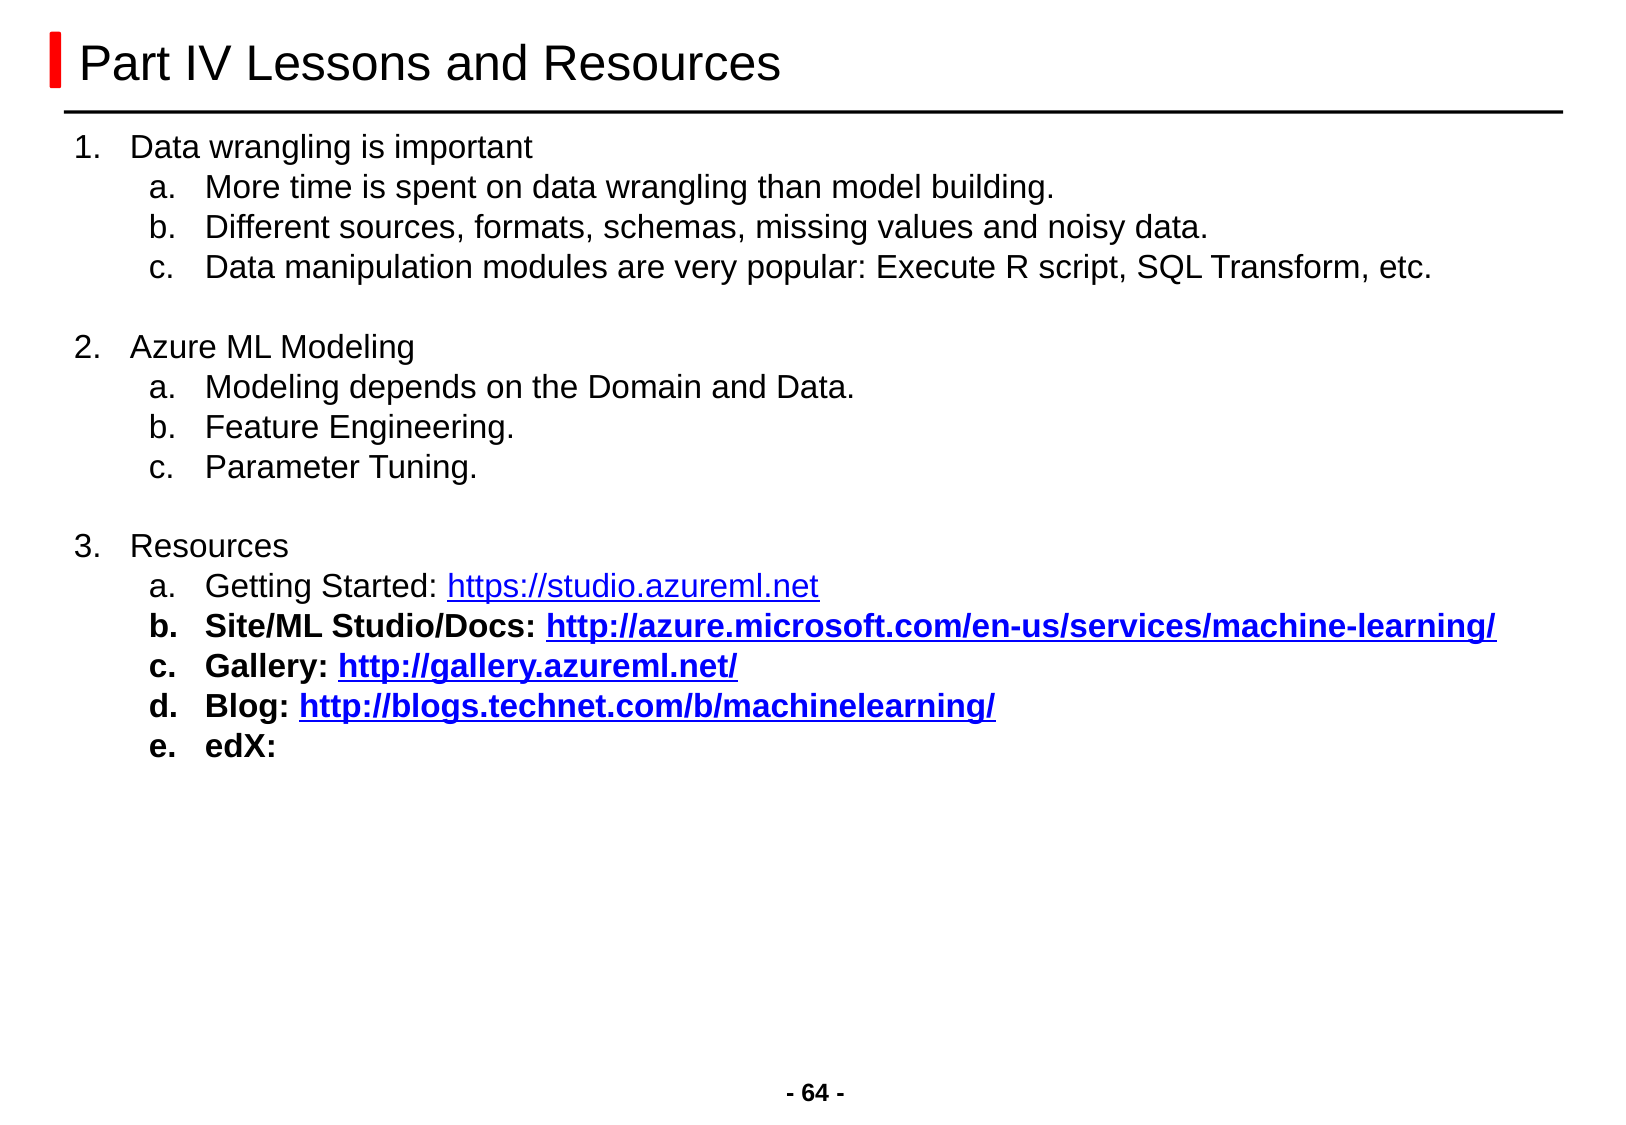

# Part IV Lessons and Resources
Data wrangling is important
More time is spent on data wrangling than model building.
Different sources, formats, schemas, missing values and noisy data.
Data manipulation modules are very popular: Execute R script, SQL Transform, etc.

Azure ML Modeling
Modeling depends on the Domain and Data.
Feature Engineering.
Parameter Tuning.

Resources
Getting Started: https://studio.azureml.net
Site/ML Studio/Docs: http://azure.microsoft.com/en-us/services/machine-learning/
Gallery: http://gallery.azureml.net/
Blog: http://blogs.technet.com/b/machinelearning/
edX:
- 64 -